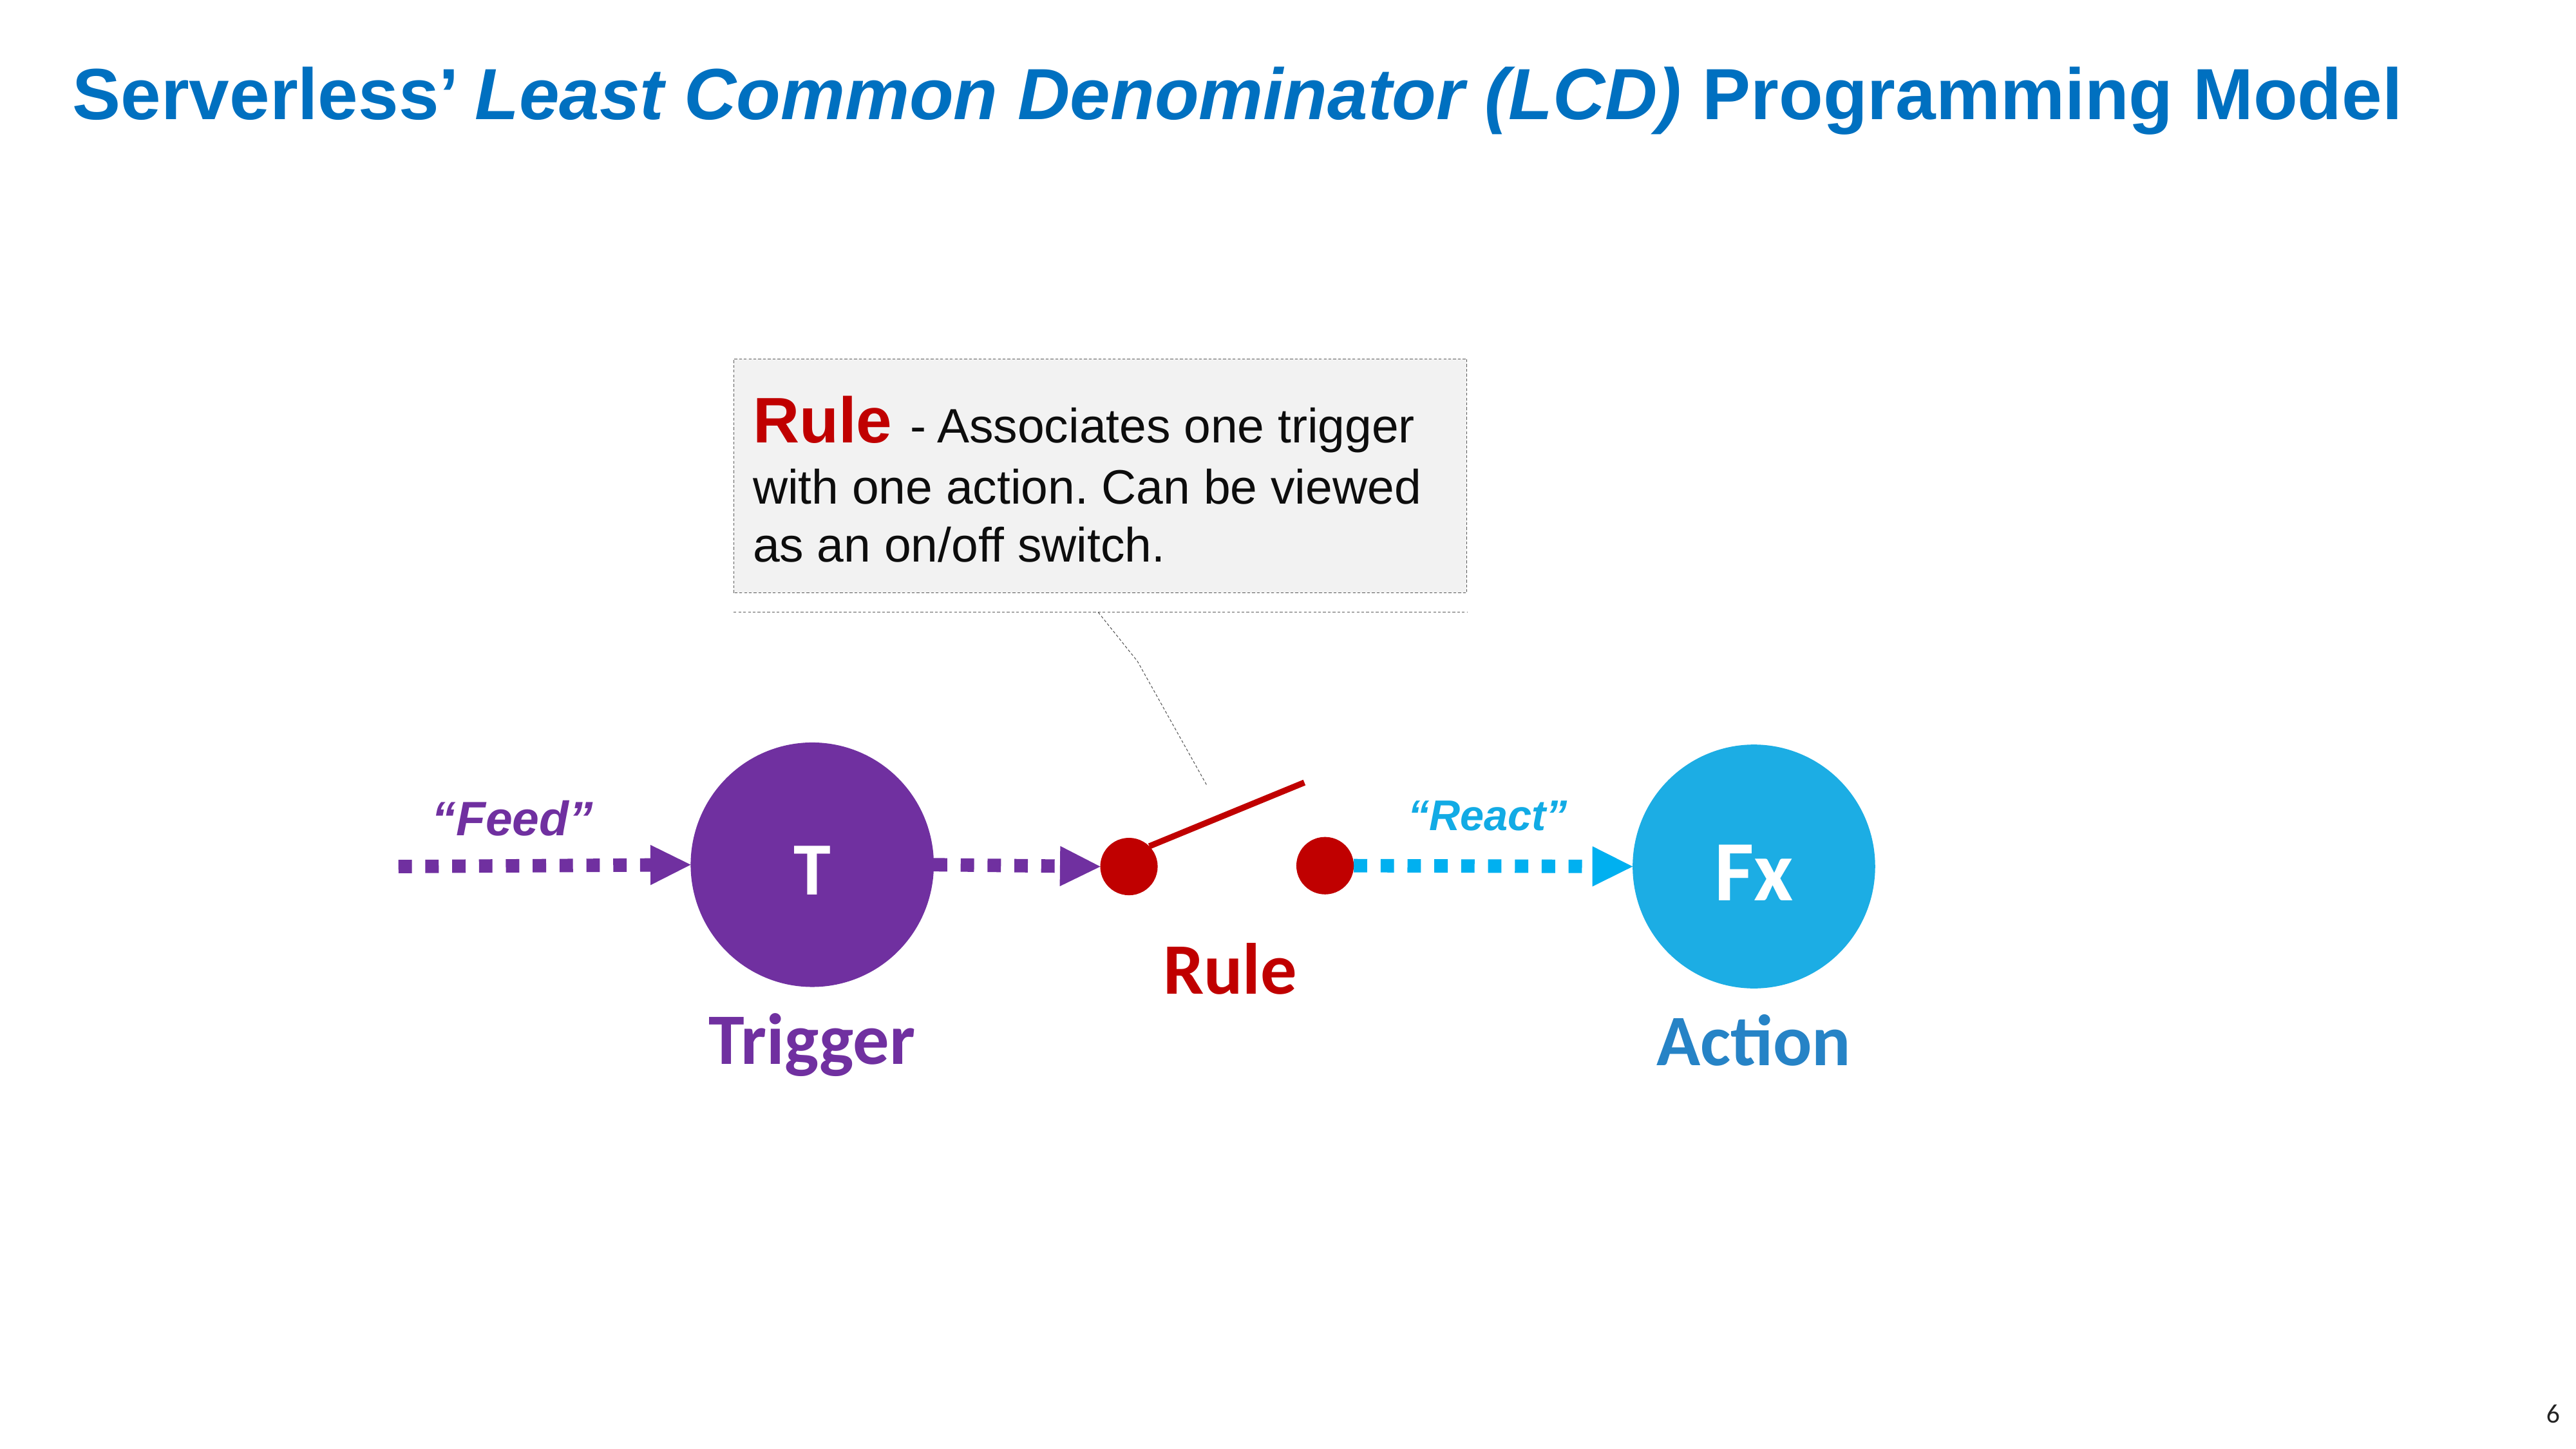

# Serverless’ Least Common Denominator (LCD) Programming Model
Rule - Associates one trigger with one action. Can be viewed as an on/off switch.
T
Trigger
Fx
Action
“Feed”
“React”

Rule
6